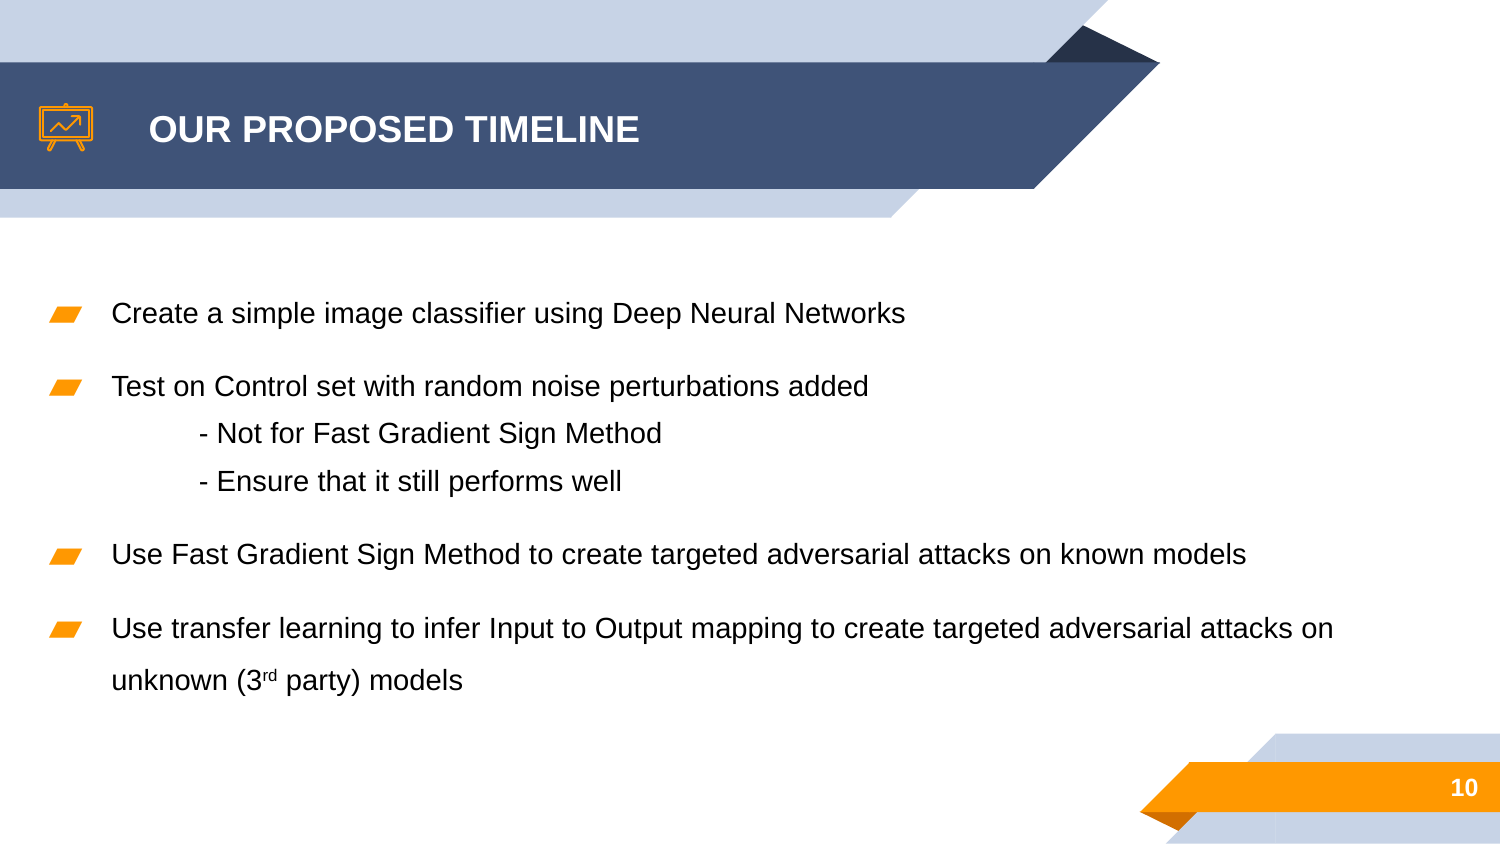

# OUR PROPOSED TIMELINE

Create a simple image classifier using Deep Neural Networks
Test on Control set with random noise perturbations added
	- Not for Fast Gradient Sign Method
	- Ensure that it still performs well
Use Fast Gradient Sign Method to create targeted adversarial attacks on known models
Use transfer learning to infer Input to Output mapping to create targeted adversarial attacks on unknown (3rd party) models

10